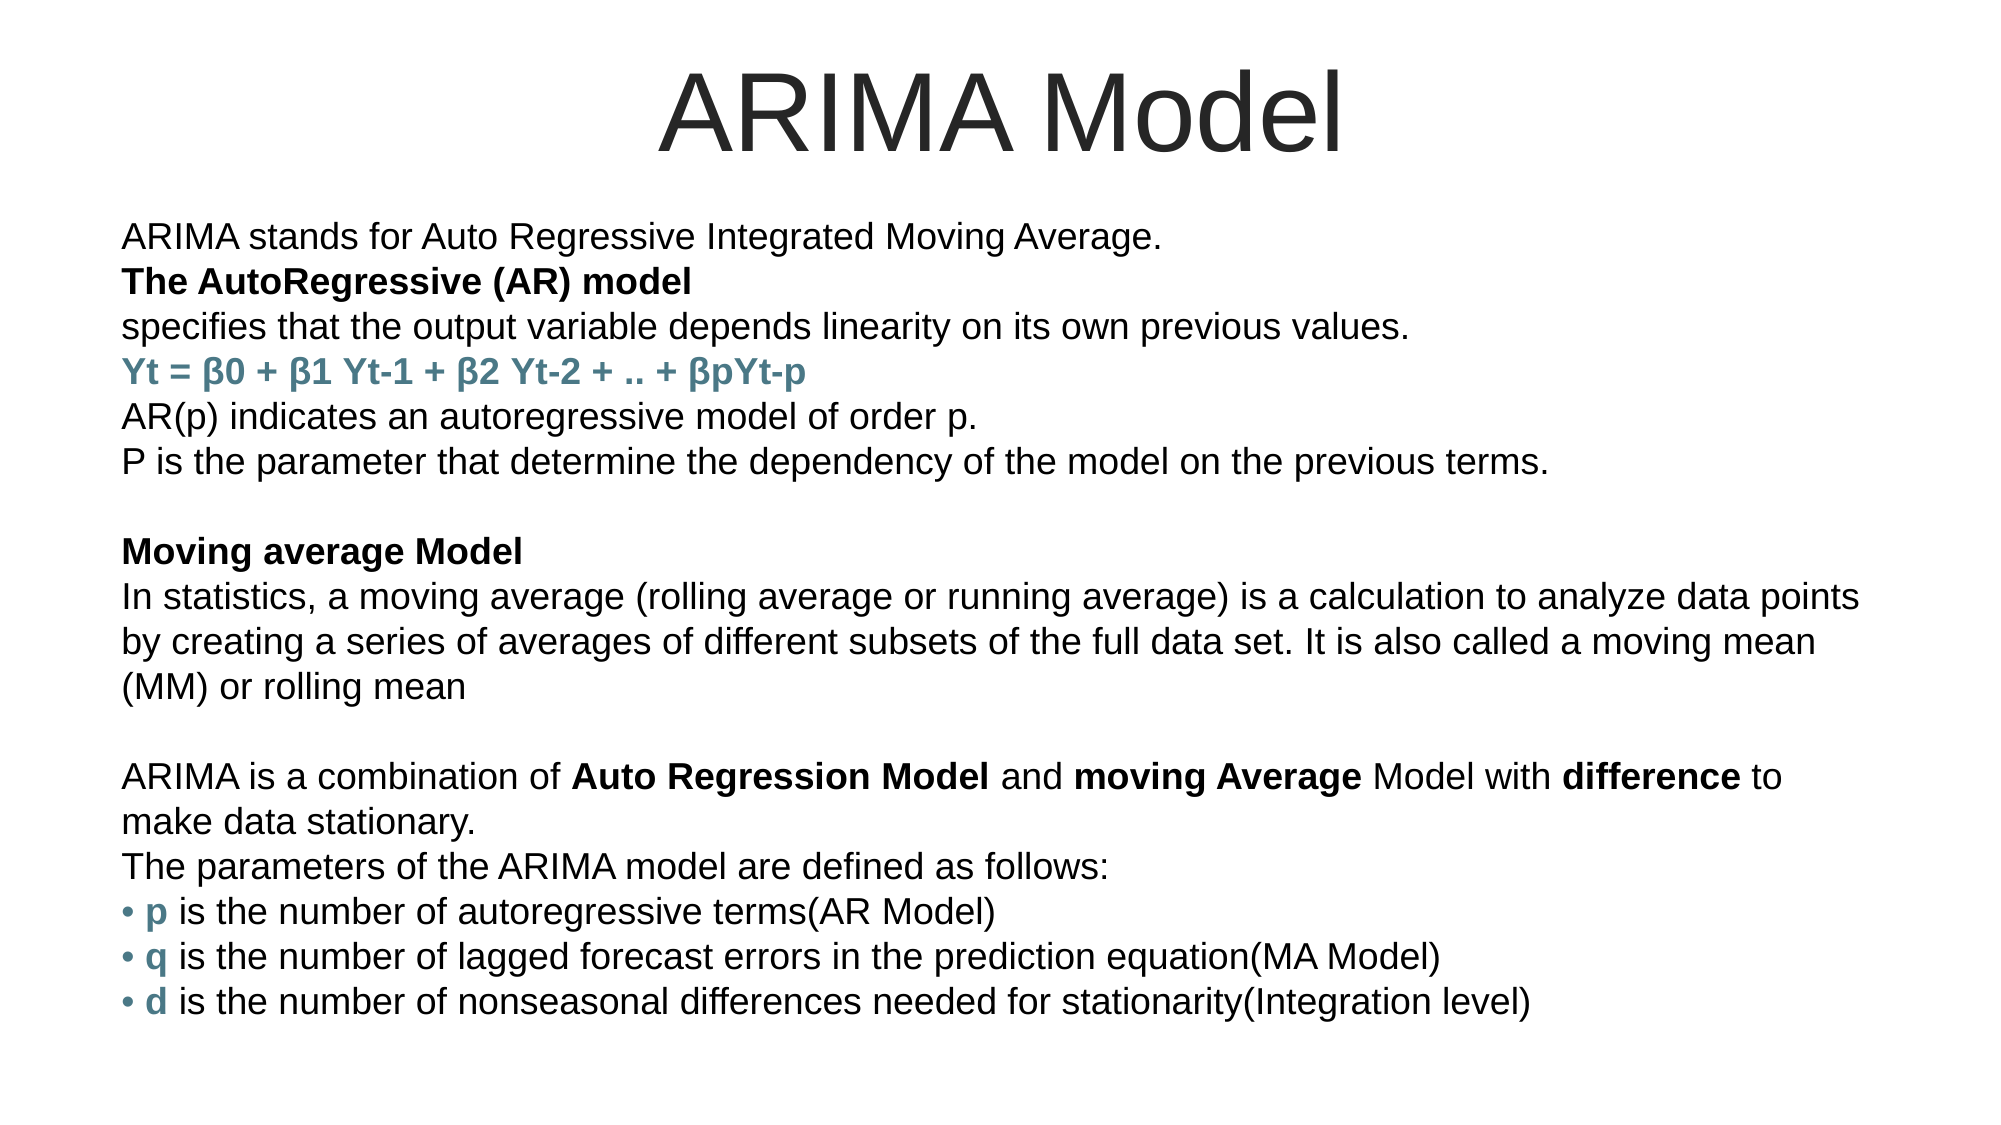

ARIMA Model
ARIMA stands for Auto Regressive Integrated Moving Average.
The AutoRegressive (AR) model
specifies that the output variable depends linearity on its own previous values.
Yt = β0 + β1 Yt-1 + β2 Yt-2 + .. + βpYt-p
AR(p) indicates an autoregressive model of order p.
P is the parameter that determine the dependency of the model on the previous terms.

Moving average Model
In statistics, a moving average (rolling average or running average) is a calculation to analyze data points by creating a series of averages of different subsets of the full data set. It is also called a moving mean (MM) or rolling mean

ARIMA is a combination of Auto Regression Model and moving Average Model with difference to make data stationary.
The parameters of the ARIMA model are defined as follows:
• p is the number of autoregressive terms(AR Model)
• q is the number of lagged forecast errors in the prediction equation(MA Model)
• d is the number of nonseasonal differences needed for stationarity(Integration level)